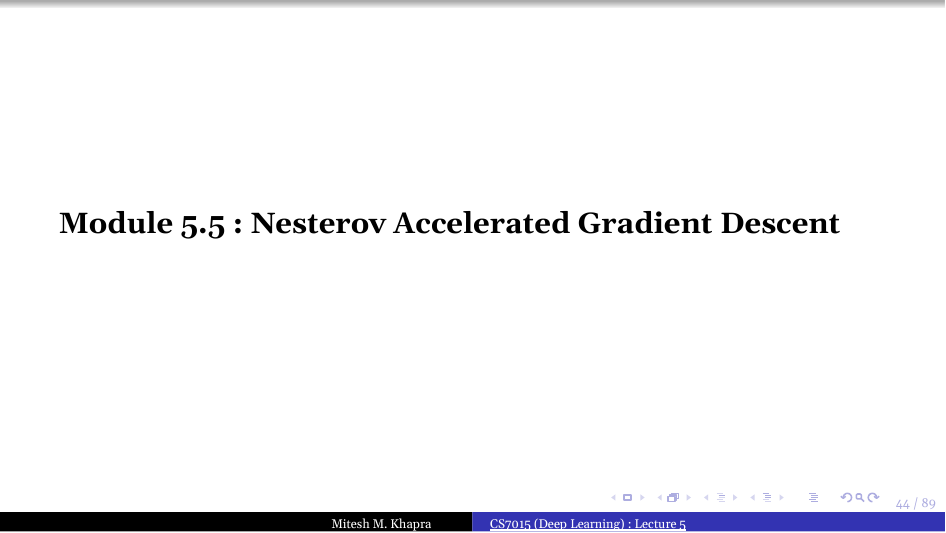

Module 5.5 : Nesterov Accelerated Gradient Descent
44 / 89

Mitesh M. Khapra
CS7015 (Deep Learning) : Lecture 5